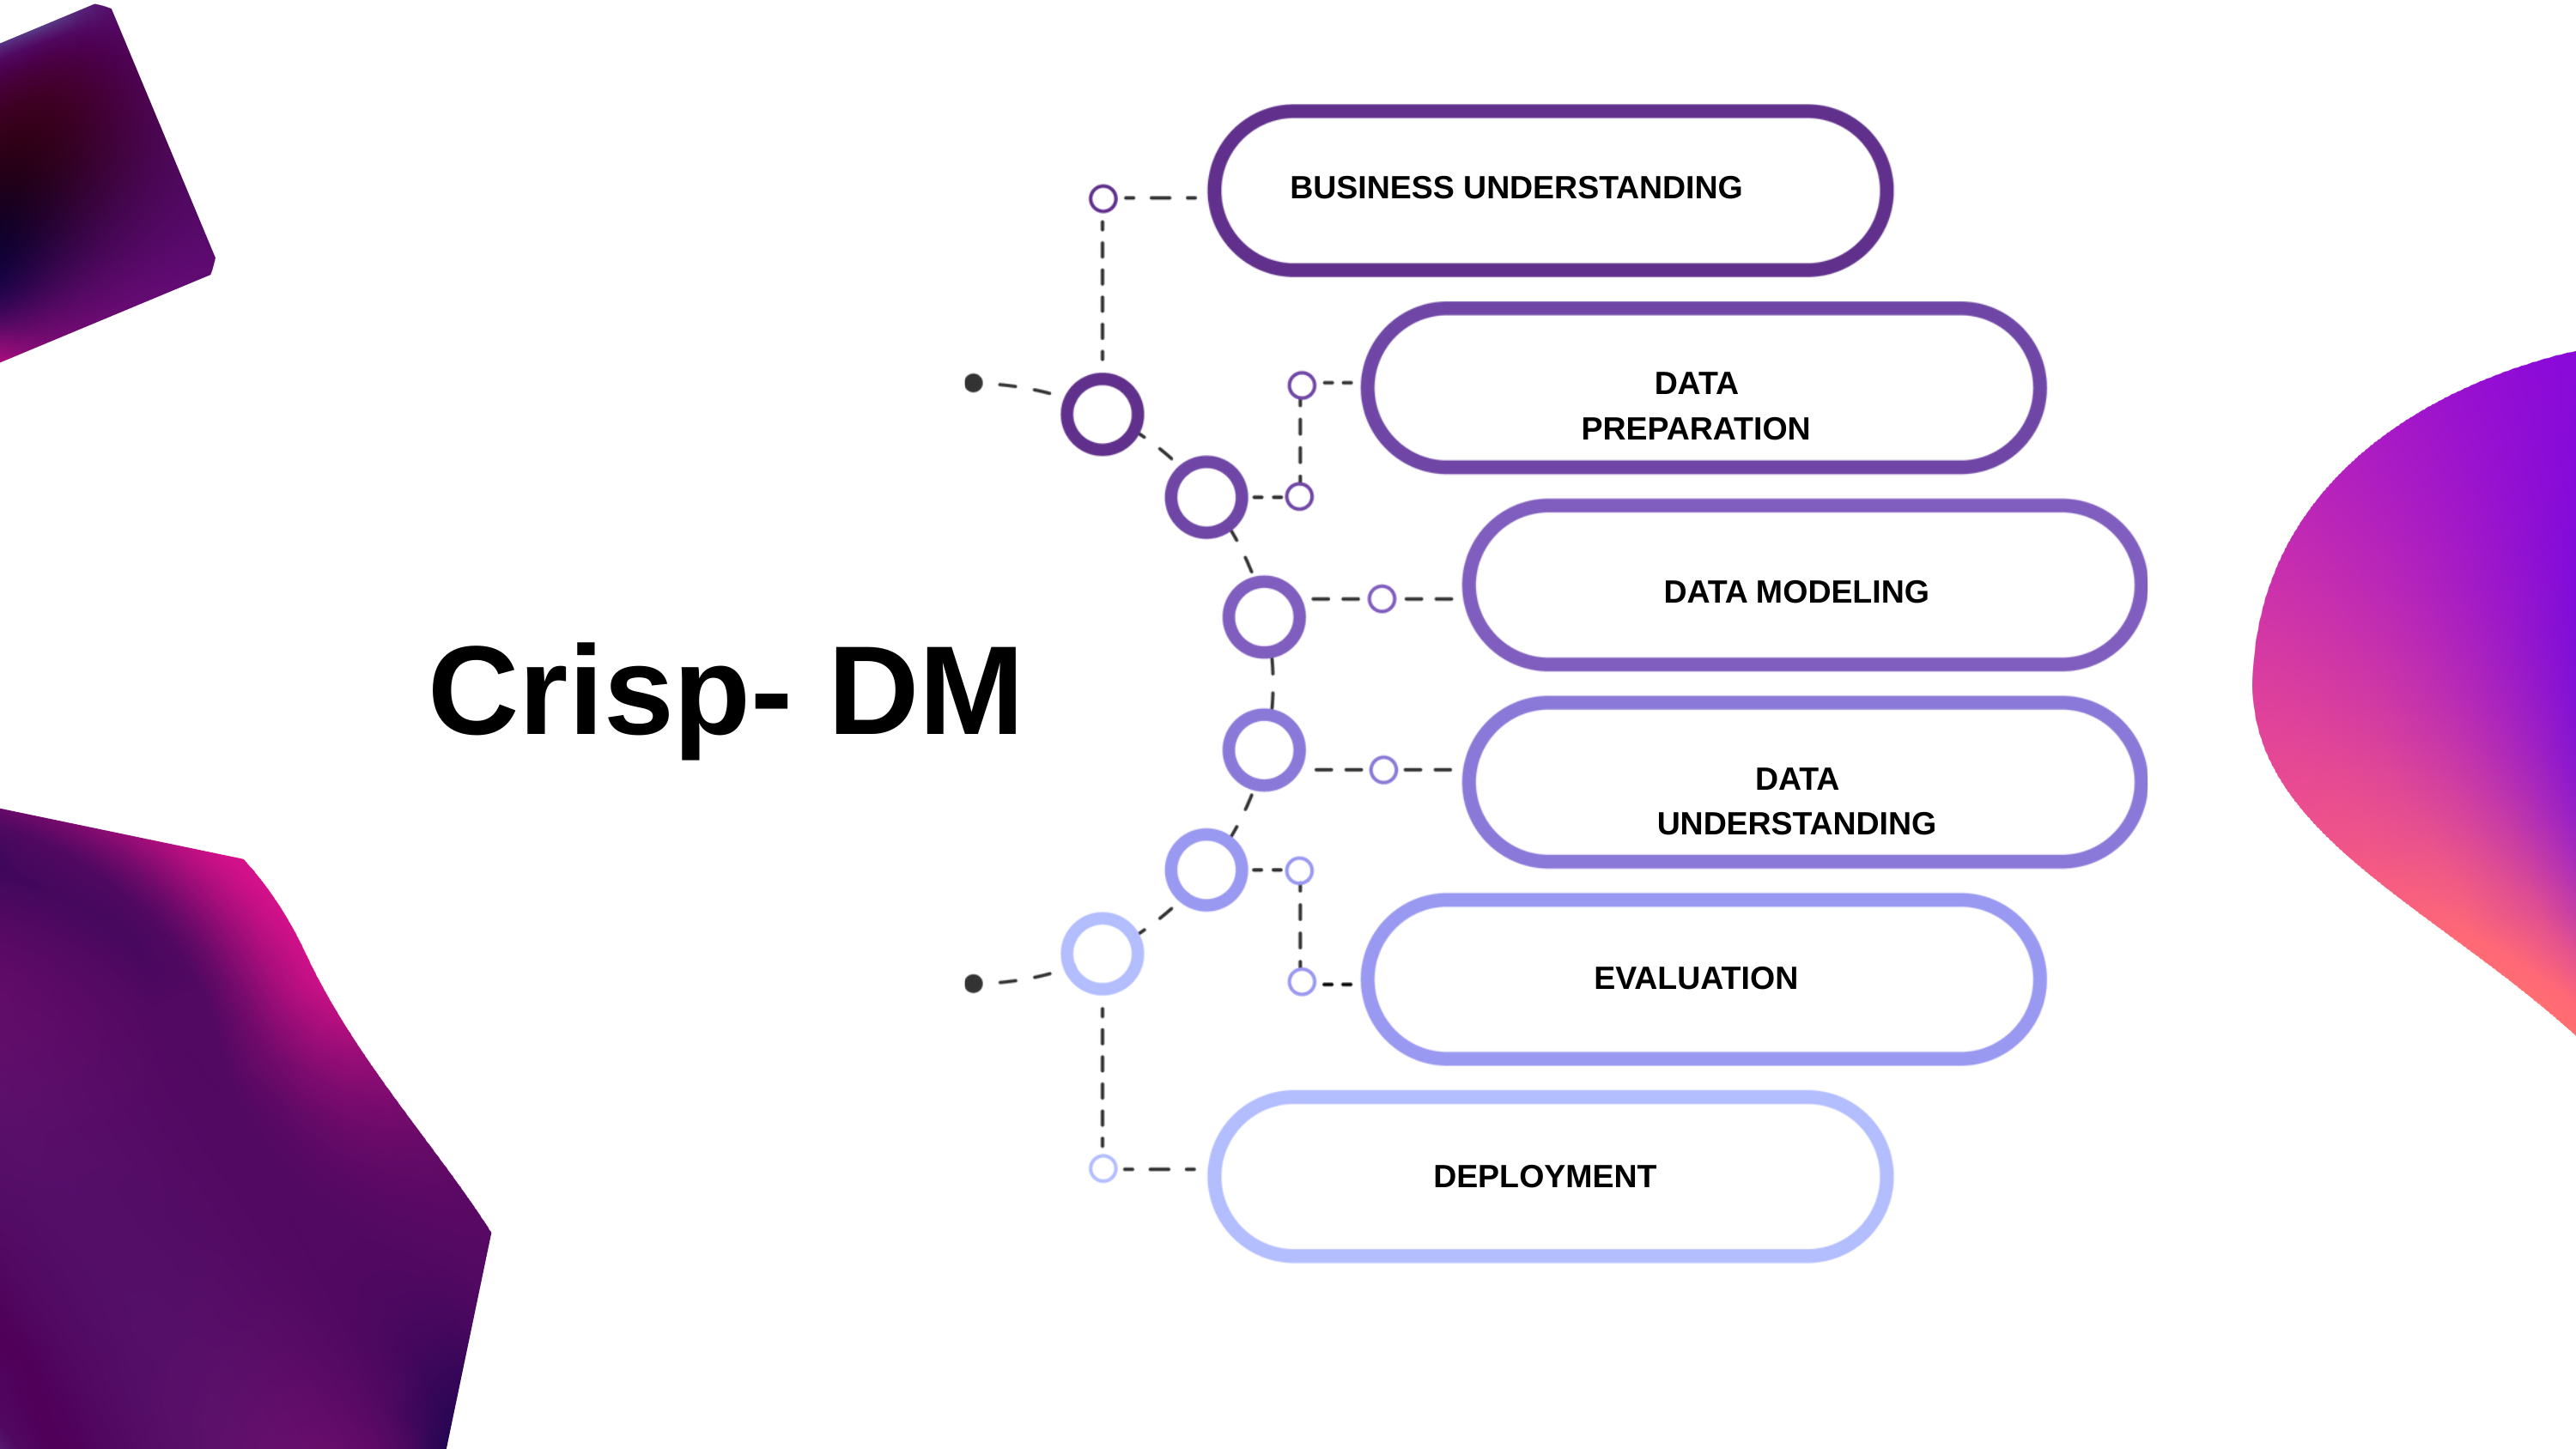

BUSINESS UNDERSTANDING

DATA PREPARATION
DATA MODELING
Crisp- DM
DATA UNDERSTANDING

EVALUATION
DEPLOYMENT